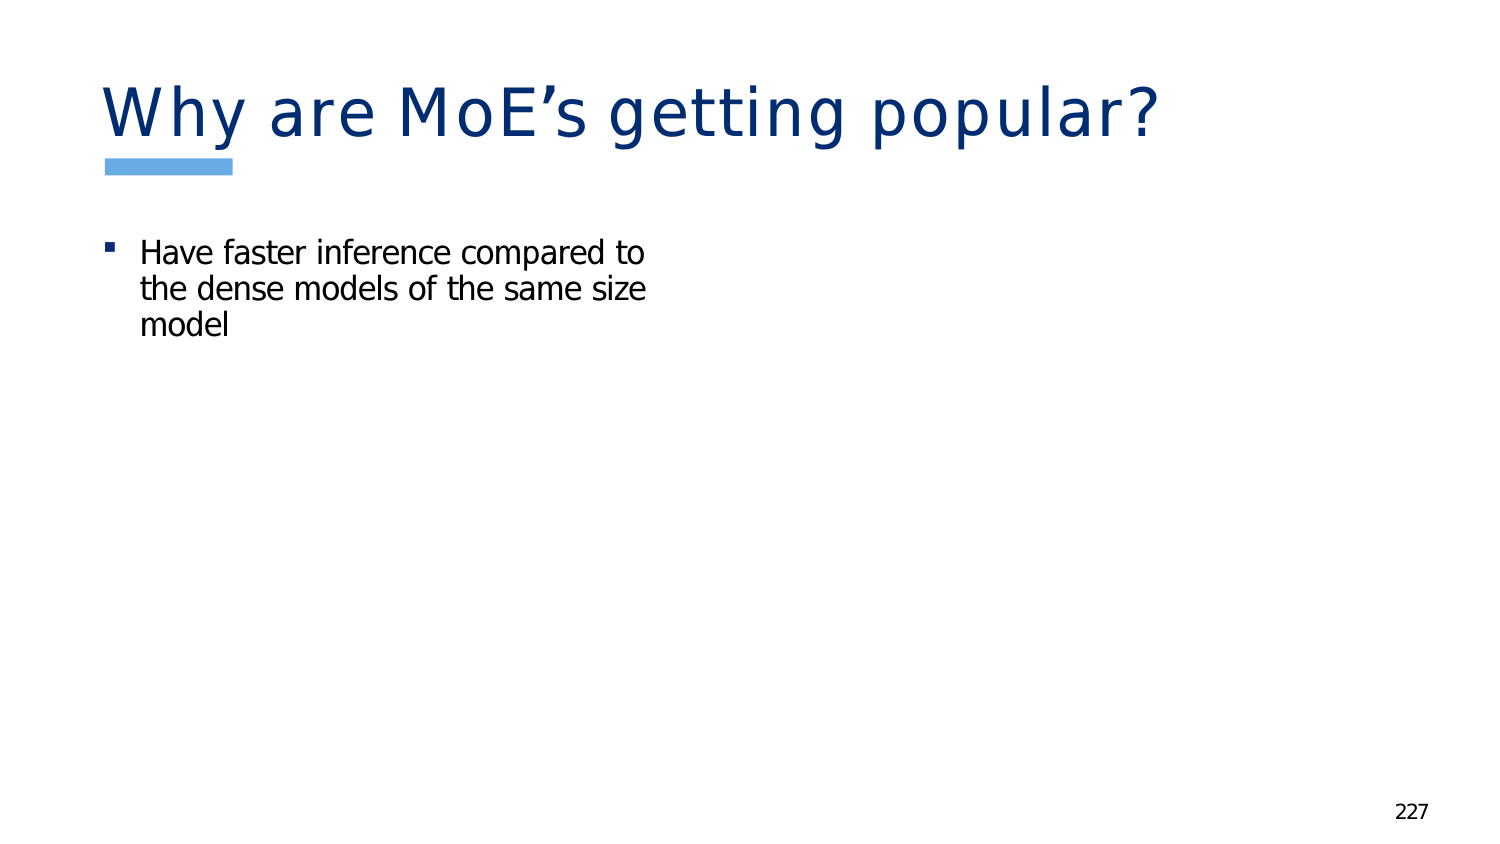

# Why are MoE’s getting popular?
Have faster inference compared to the dense models of the same size model